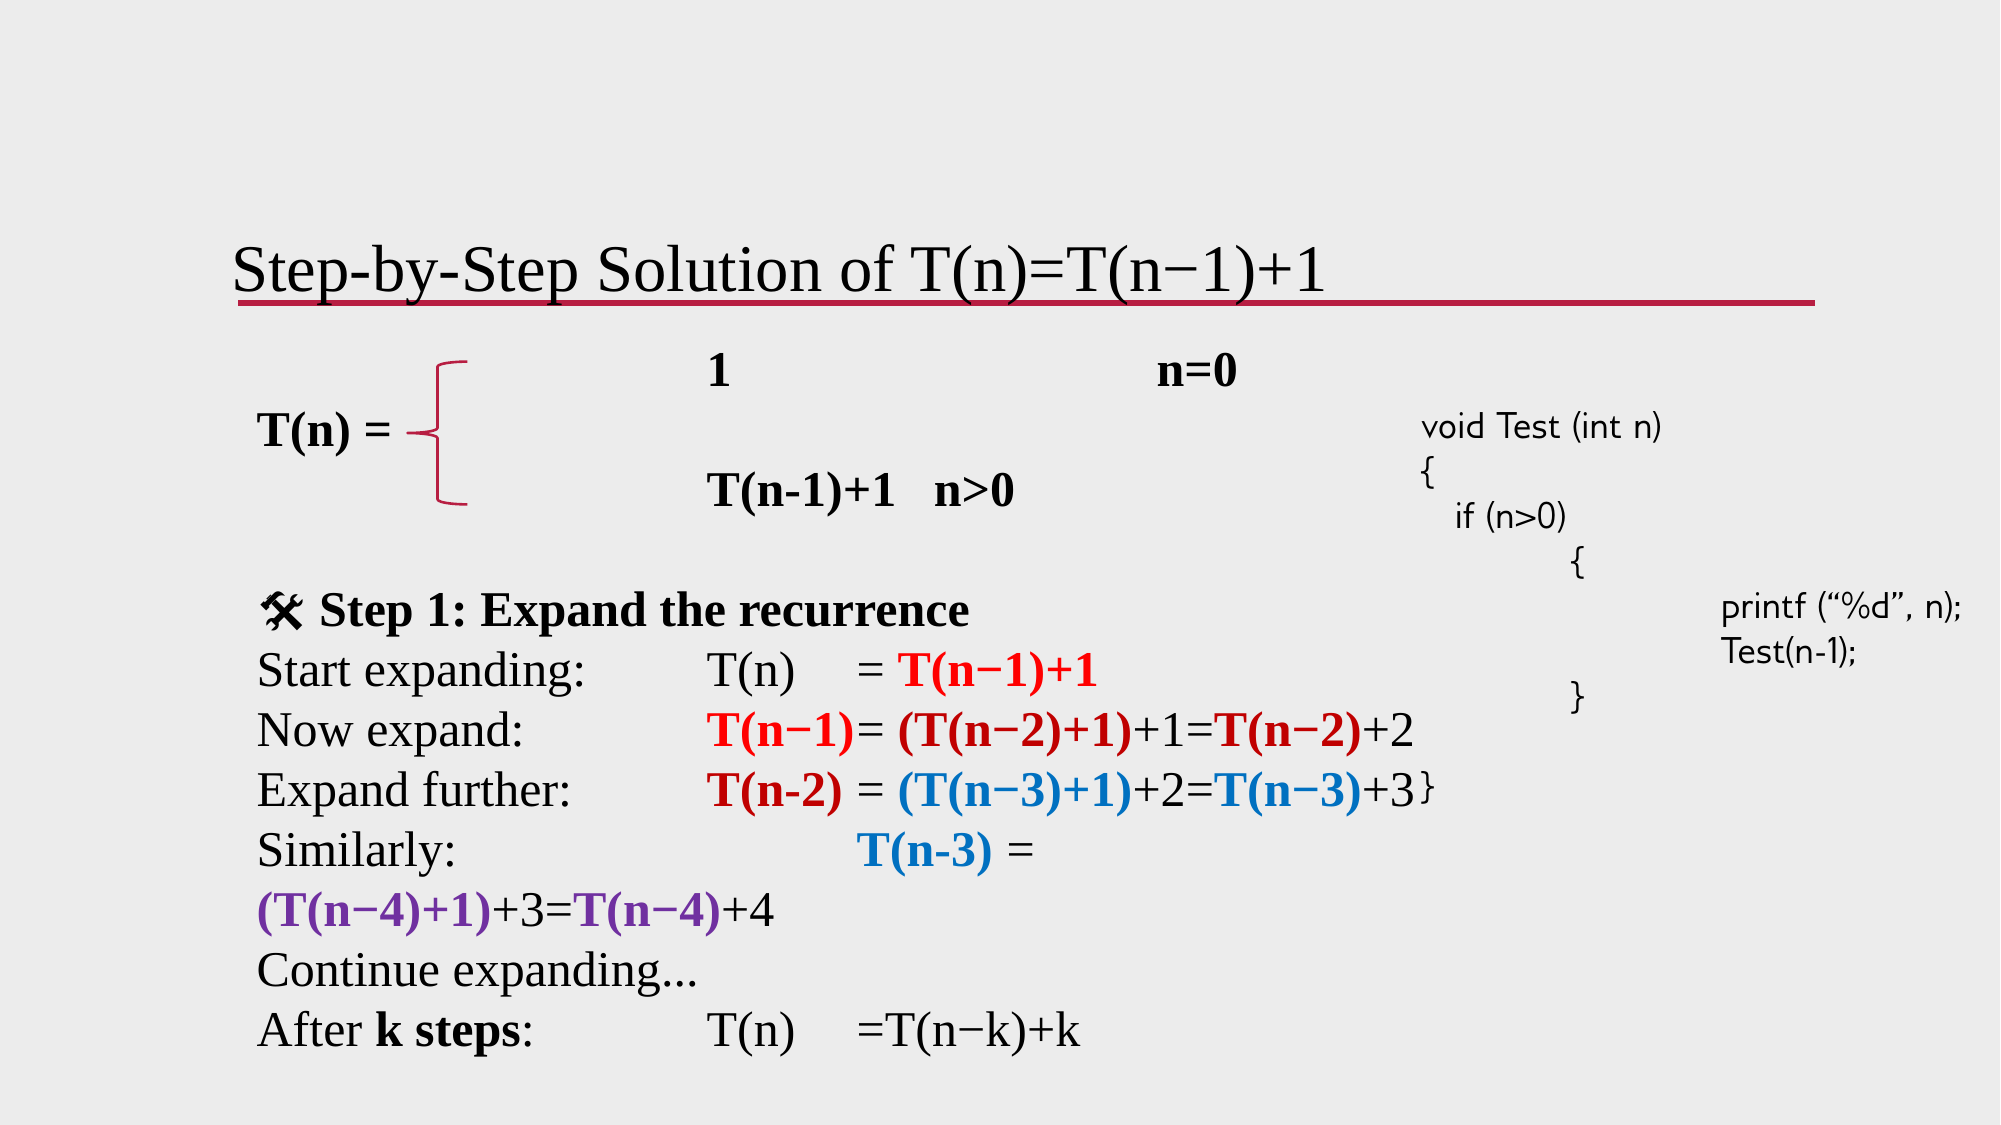

Step-by-Step Solution of T(n)=T(n−1)+1
			1			n=0
T(n) =
			T(n-1)+1   n>0

🛠 Step 1: Expand the recurrence
Start expanding: 	T(n) 	= T(n−1)+1
Now expand: 		T(n−1)	= (T(n−2)+1)+1=T(n−2)+2
Expand further: 	T(n-2)	= (T(n−3)+1)+2=T(n−3)+3
Similarly: 			T(n-3) 	= (T(n−4)+1)+3=T(n−4)+4
Continue expanding...
After k steps:		T(n)	=T(n−k)+k

void Test (int n)
{
   if (n>0)
	{
		printf (“%d”, n);
		Test(n-1);
	}

}